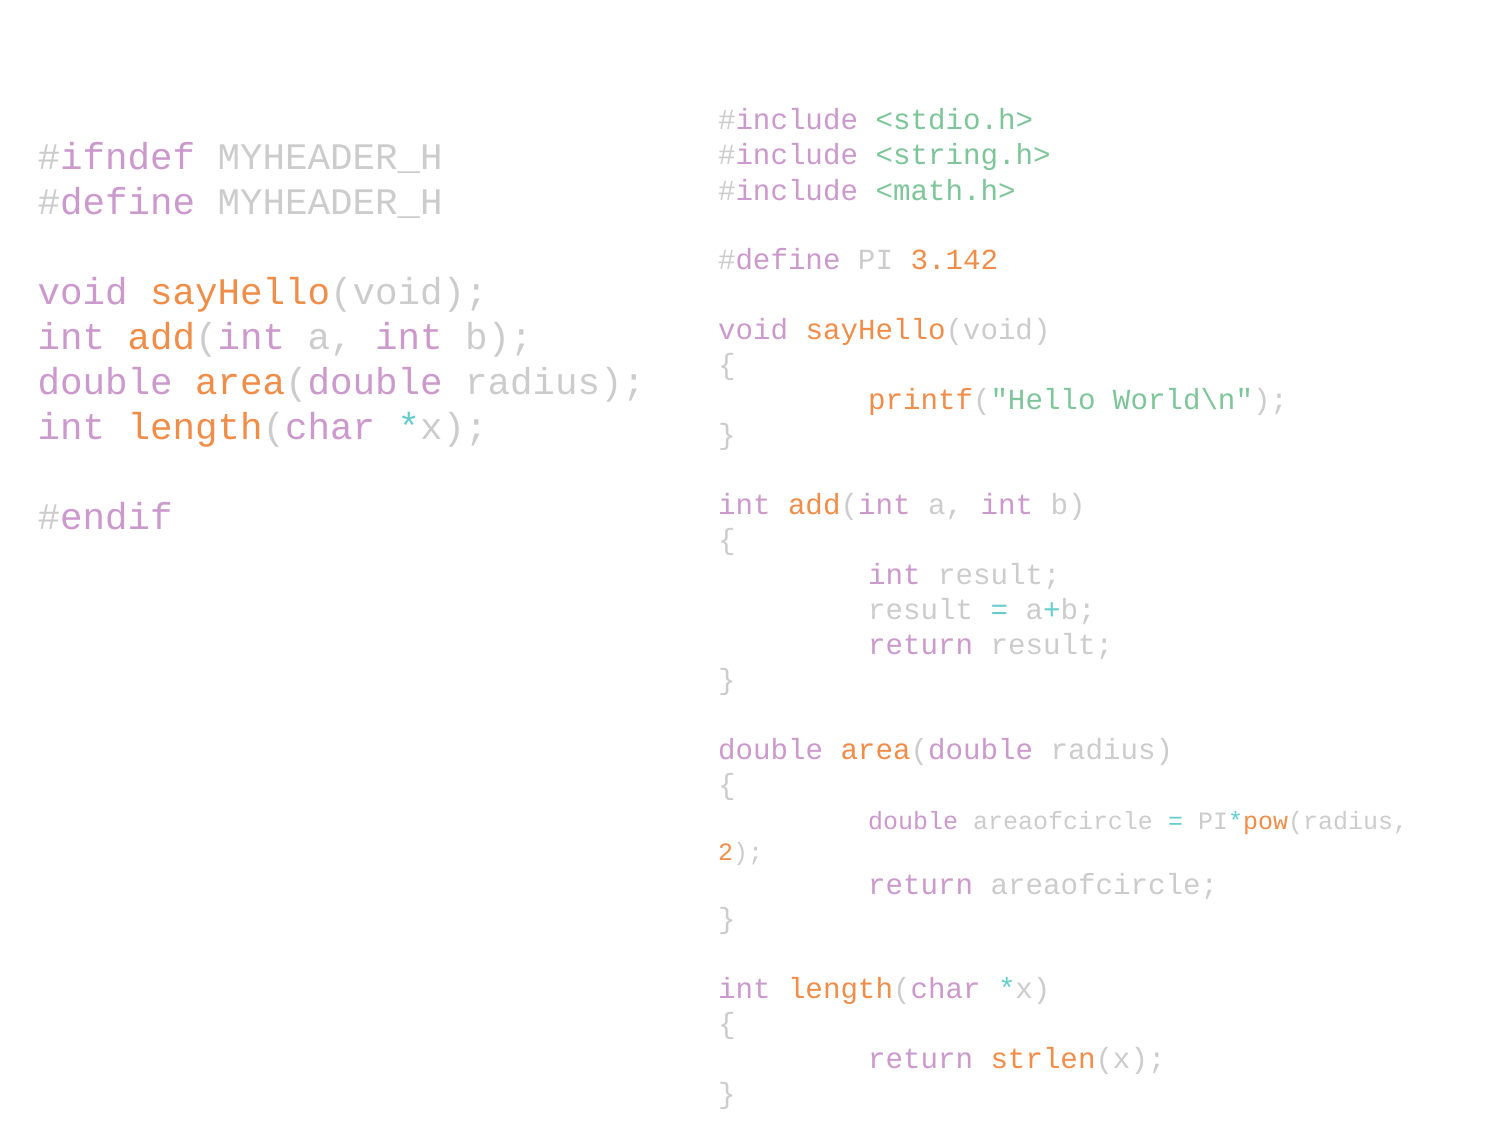

#include <stdio.h>
#include <string.h>
#include <math.h>

#define PI 3.142

void sayHello(void)
{
	printf("Hello World\n");
}

int add(int a, int b)
{
	int result;
	result = a+b;
	return result;
}

double area(double radius)
{
	double areaofcircle = PI*pow(radius, 2);
	return areaofcircle;
}

int length(char *x)
{
	return strlen(x);
}
#ifndef MYHEADER_H
#define MYHEADER_H

void sayHello(void);
int add(int a, int b);
double area(double radius);
int length(char *x);

#endif